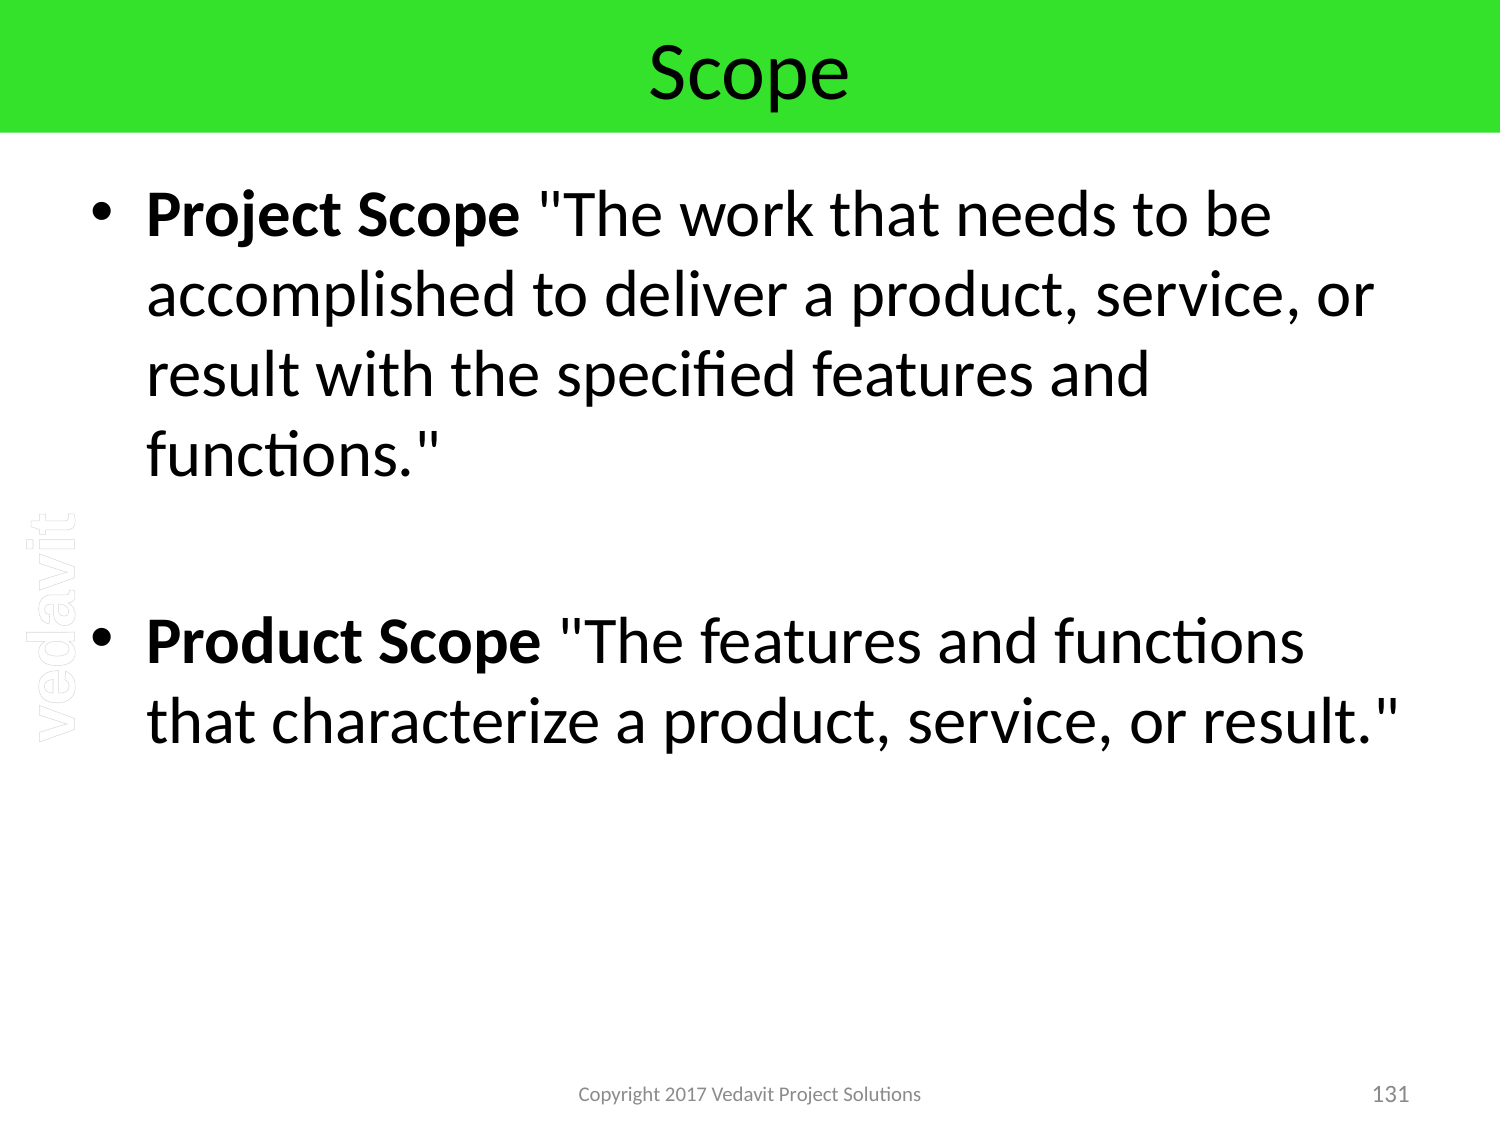

# Scope
Project Scope "The work that needs to be accomplished to deliver a product, service, or result with the specified features and functions."

Product Scope "The features and functions that characterize a product, service, or result."

Copyright 2017 Vedavit Project Solutions
131